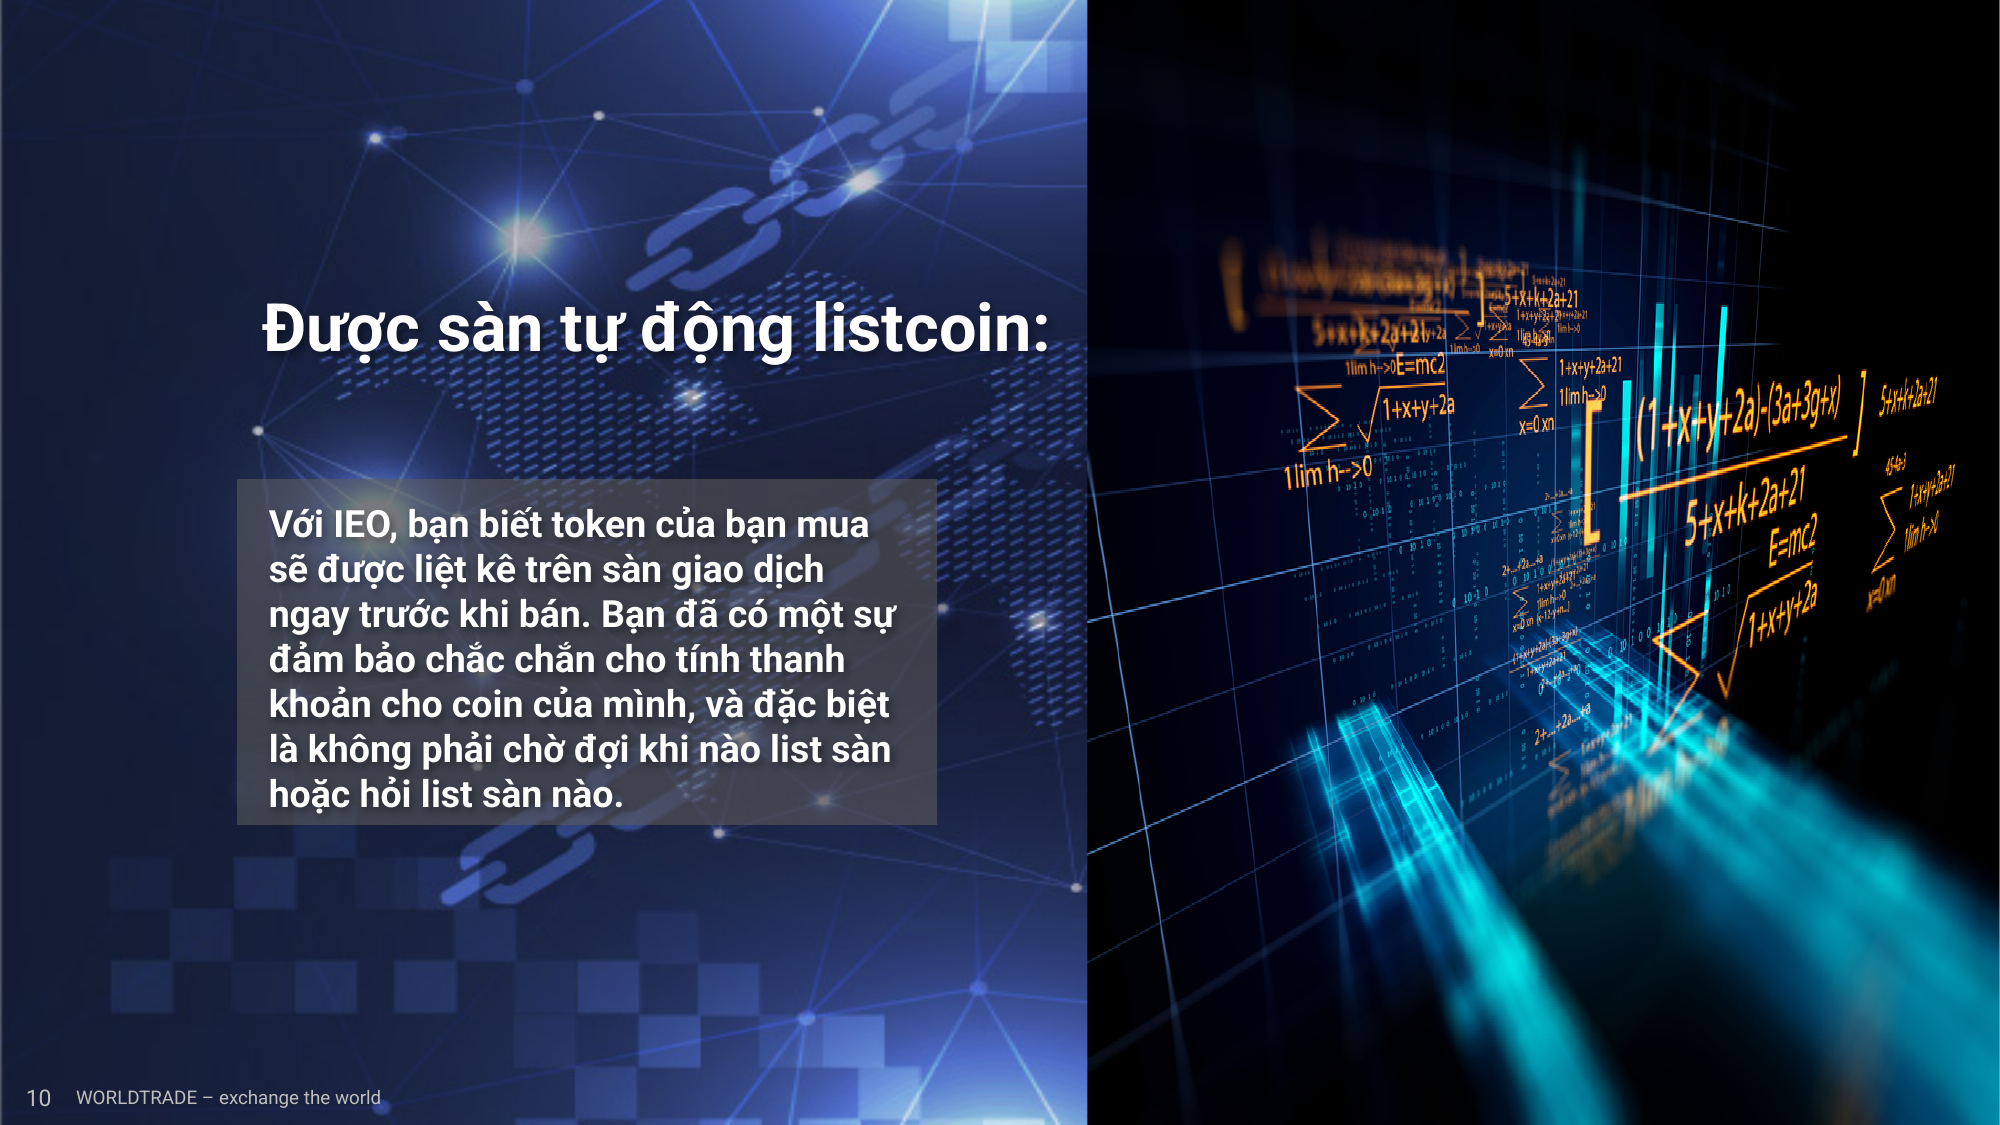

Được sàn tự động listcoin:

Với IEO, bạn biết token của bạn mua sẽ được liệt kê trên sàn giao dịch ngay trước khi bán. Bạn đã có một sự đảm bảo chắc chắn cho tính thanh khoản cho coin của mình, và đặc biệt là không phải chờ đợi khi nào list sàn hoặc hỏi list sàn nào.